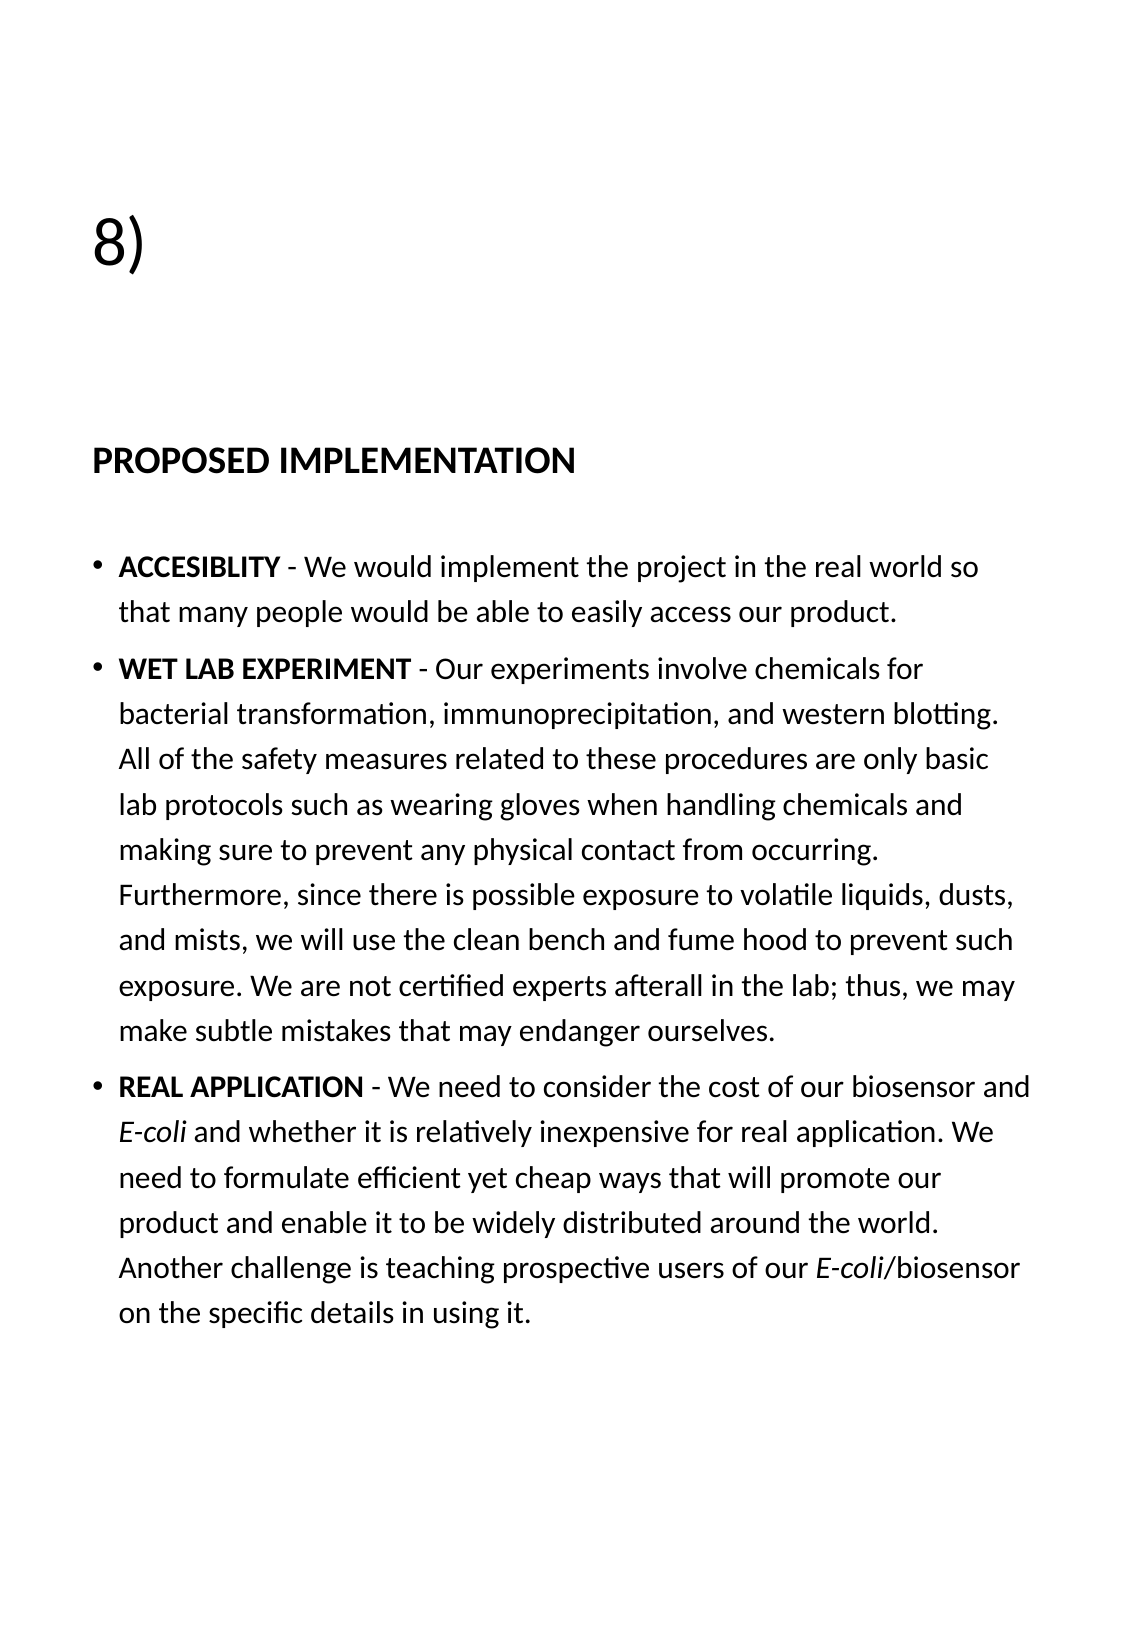

# 8)
PROPOSED IMPLEMENTATION

ACCESIBLITY - We would implement the project in the real world so that many people would be able to easily access our product.
WET LAB EXPERIMENT - Our experiments involve chemicals for bacterial transformation, immunoprecipitation, and western blotting. All of the safety measures related to these procedures are only basic lab protocols such as wearing gloves when handling chemicals and making sure to prevent any physical contact from occurring. Furthermore, since there is possible exposure to volatile liquids, dusts, and mists, we will use the clean bench and fume hood to prevent such exposure. We are not certified experts afterall in the lab; thus, we may make subtle mistakes that may endanger ourselves.
REAL APPLICATION - We need to consider the cost of our biosensor and E-coli and whether it is relatively inexpensive for real application. We need to formulate efficient yet cheap ways that will promote our product and enable it to be widely distributed around the world. Another challenge is teaching prospective users of our E-coli/biosensor on the specific details in using it.